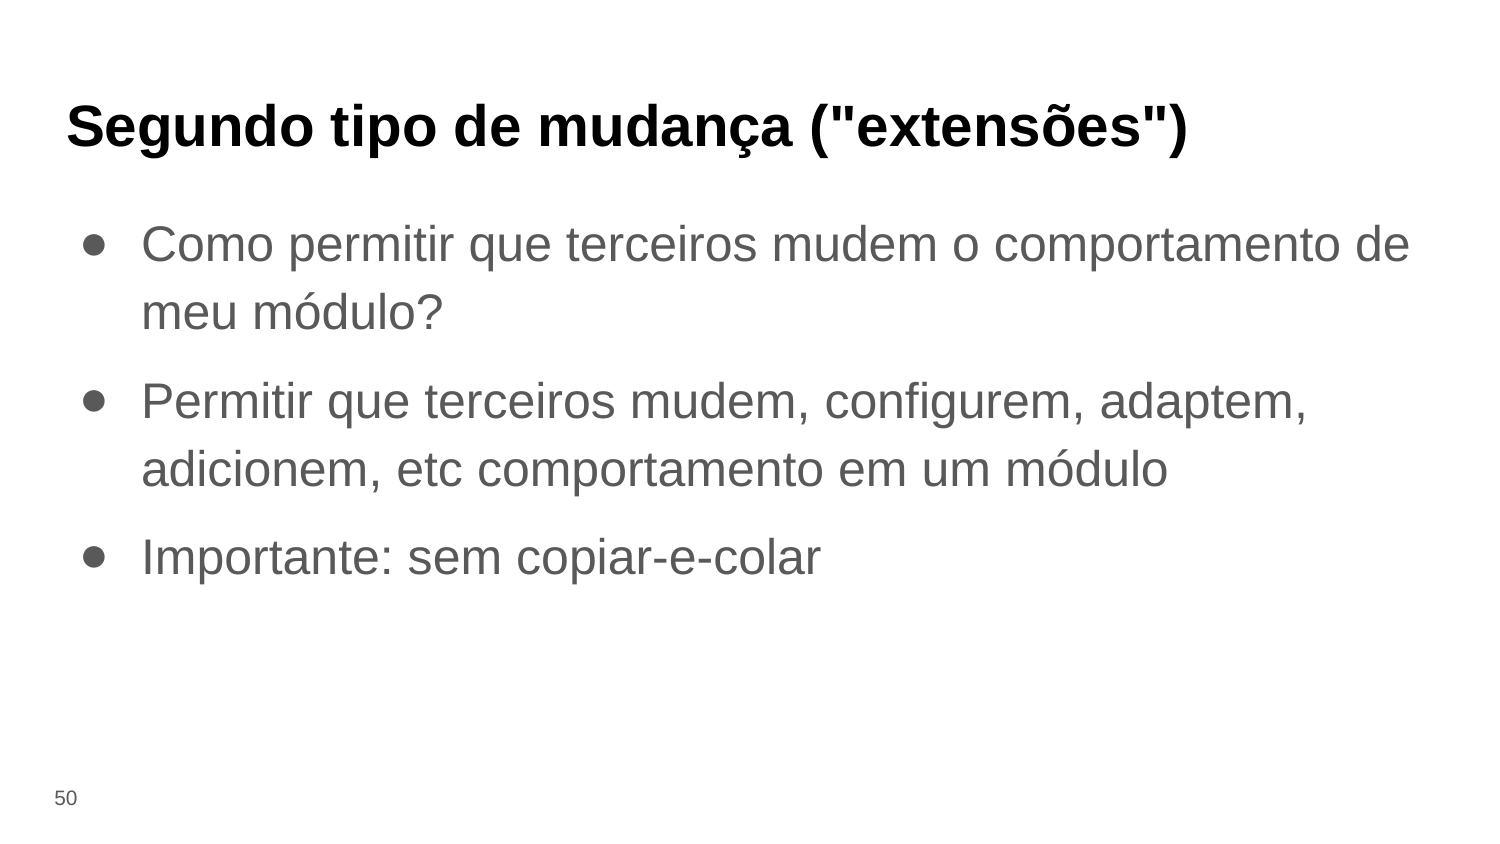

# Segundo tipo de mudança ("extensões")
Como permitir que terceiros mudem o comportamento de meu módulo?
Permitir que terceiros mudem, configurem, adaptem, adicionem, etc comportamento em um módulo
Importante: sem copiar-e-colar
50